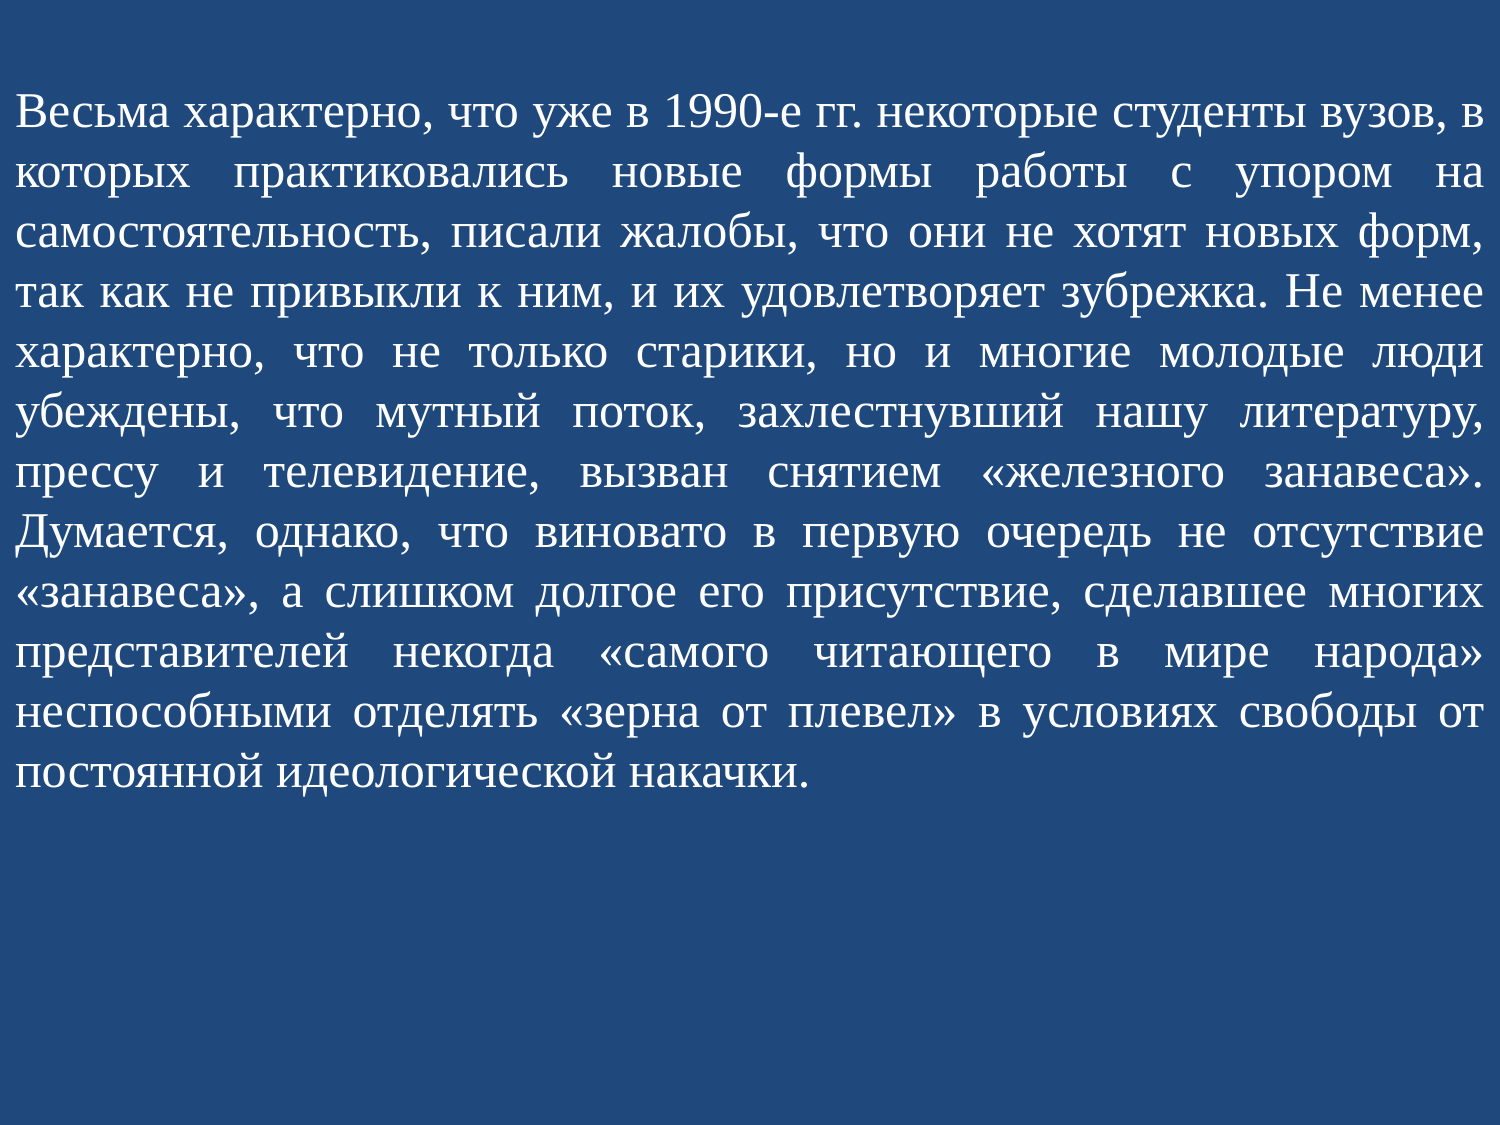

Весьма характерно, что уже в 1990-е гг. некоторые студенты вузов, в которых практиковались новые формы работы с упором на самостоятельность, писали жалобы, что они не хотят новых форм, так как не привыкли к ним, и их удовлетворяет зубрежка. Не менее характерно, что не только старики, но и многие молодые люди убеждены, что мутный поток, захлестнувший нашу литературу, прессу и телевидение, вызван снятием «железного занавеса». Думается, однако, что виновато в первую очередь не отсутствие «занавеса», а слишком долгое его присутствие, сделавшее многих представителей некогда «самого читающего в мире народа» неспособными отделять «зерна от плевел» в условиях свободы от постоянной идеологической накачки.